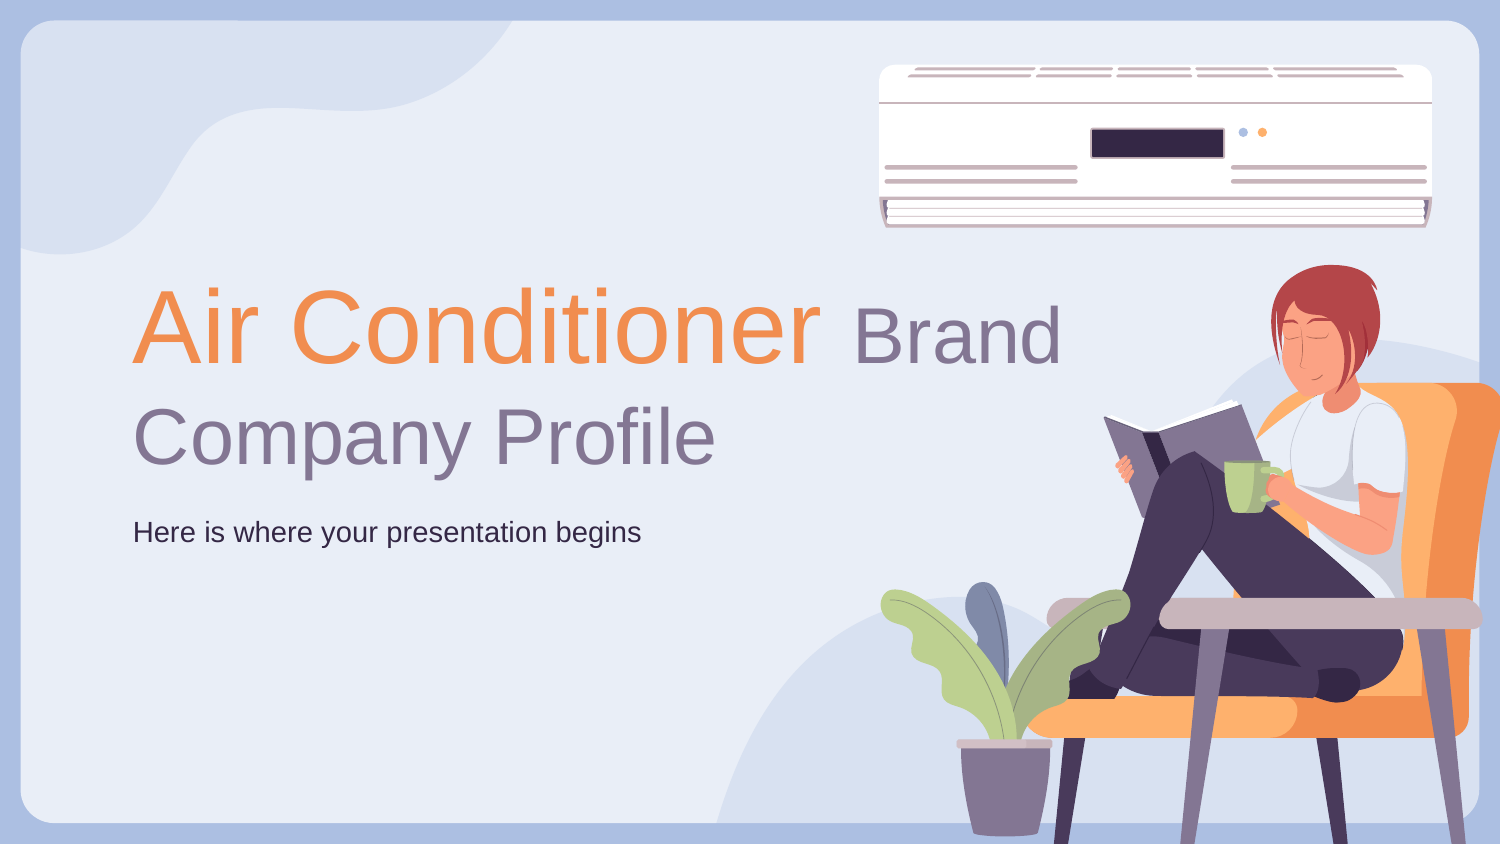

# Air Conditioner Brand Company Profile

Here is where your presentation begins